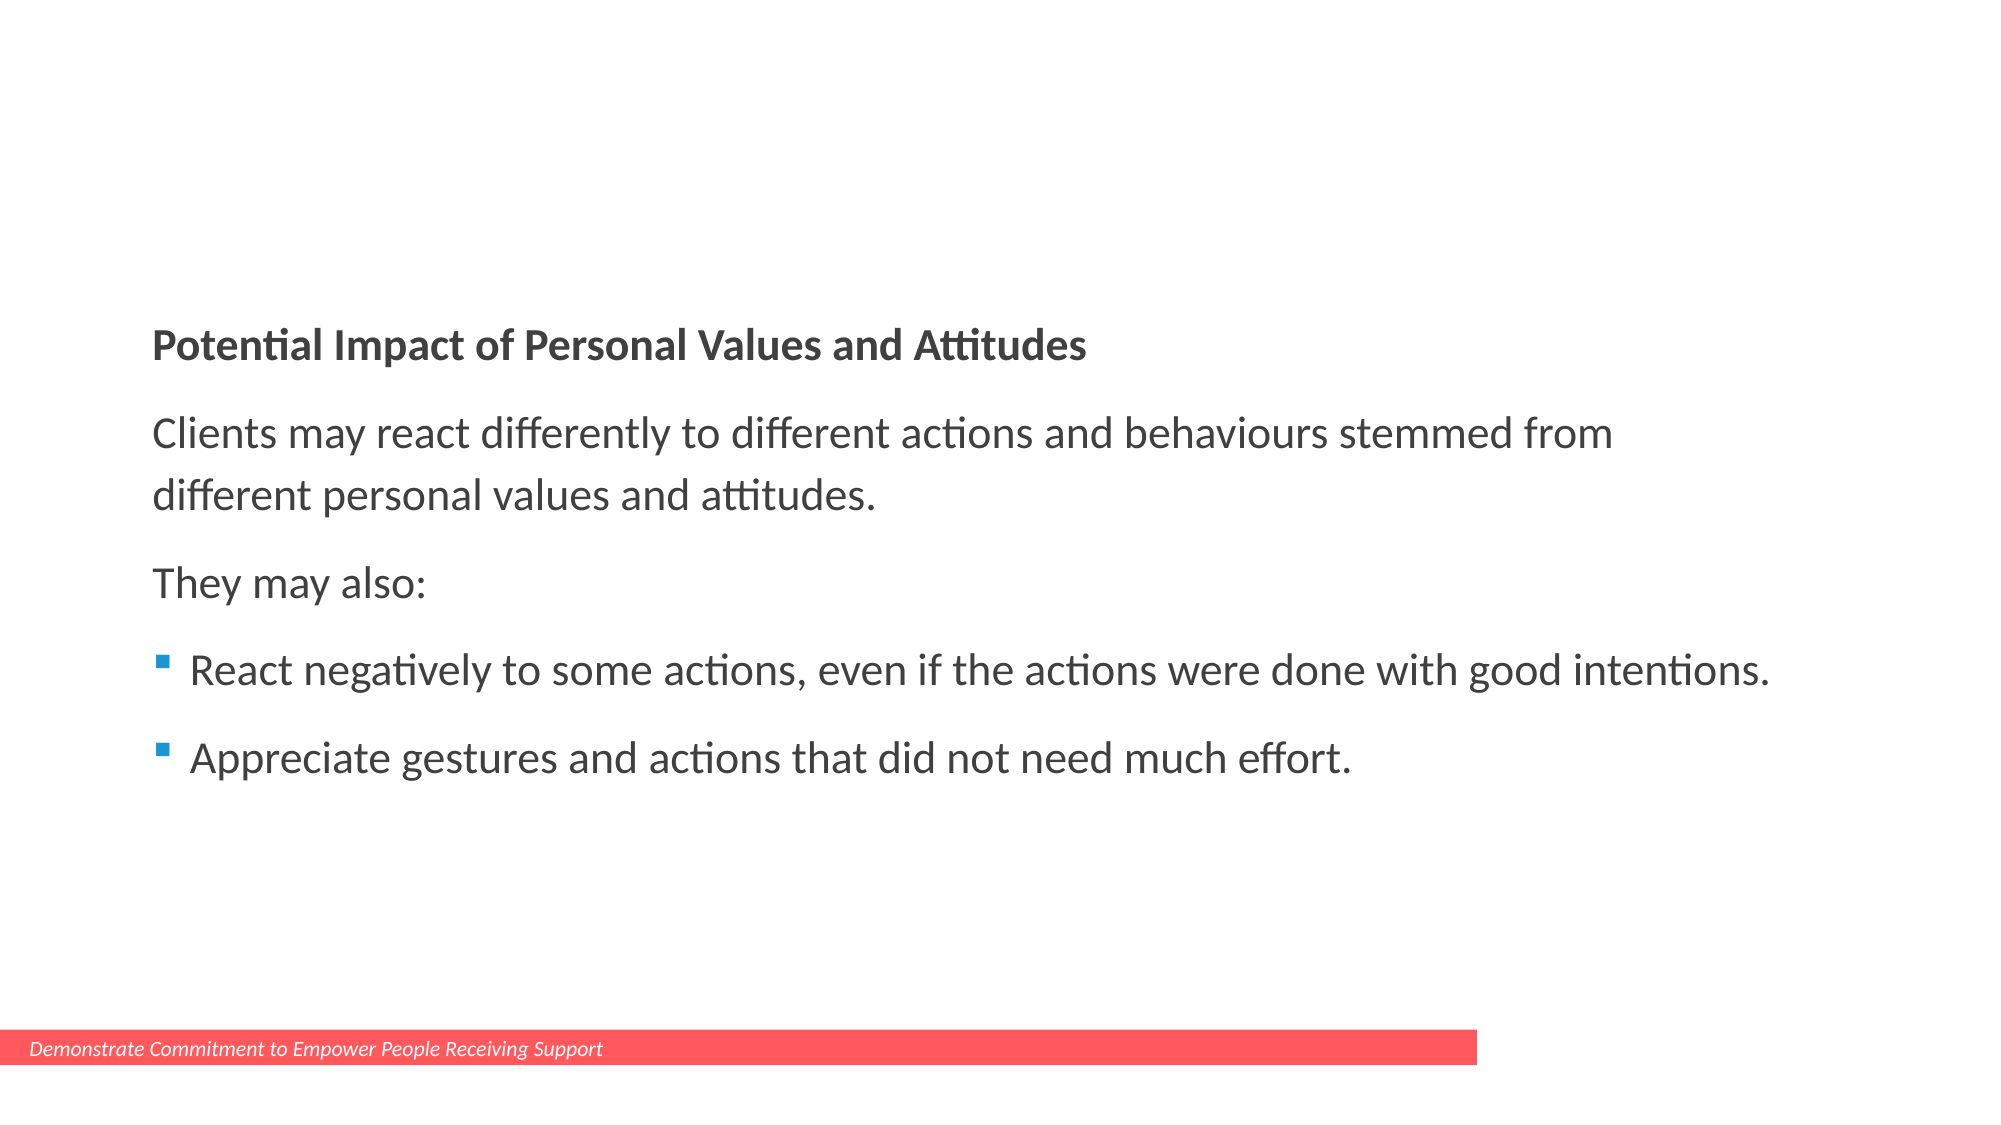

Potential Impact of Personal Values and Attitudes
Clients may react differently to different actions and behaviours stemmed from different personal values and attitudes.
They may also:
React negatively to some actions, even if the actions were done with good intentions.
Appreciate gestures and actions that did not need much effort.
Demonstrate Commitment to Empower People Receiving Support